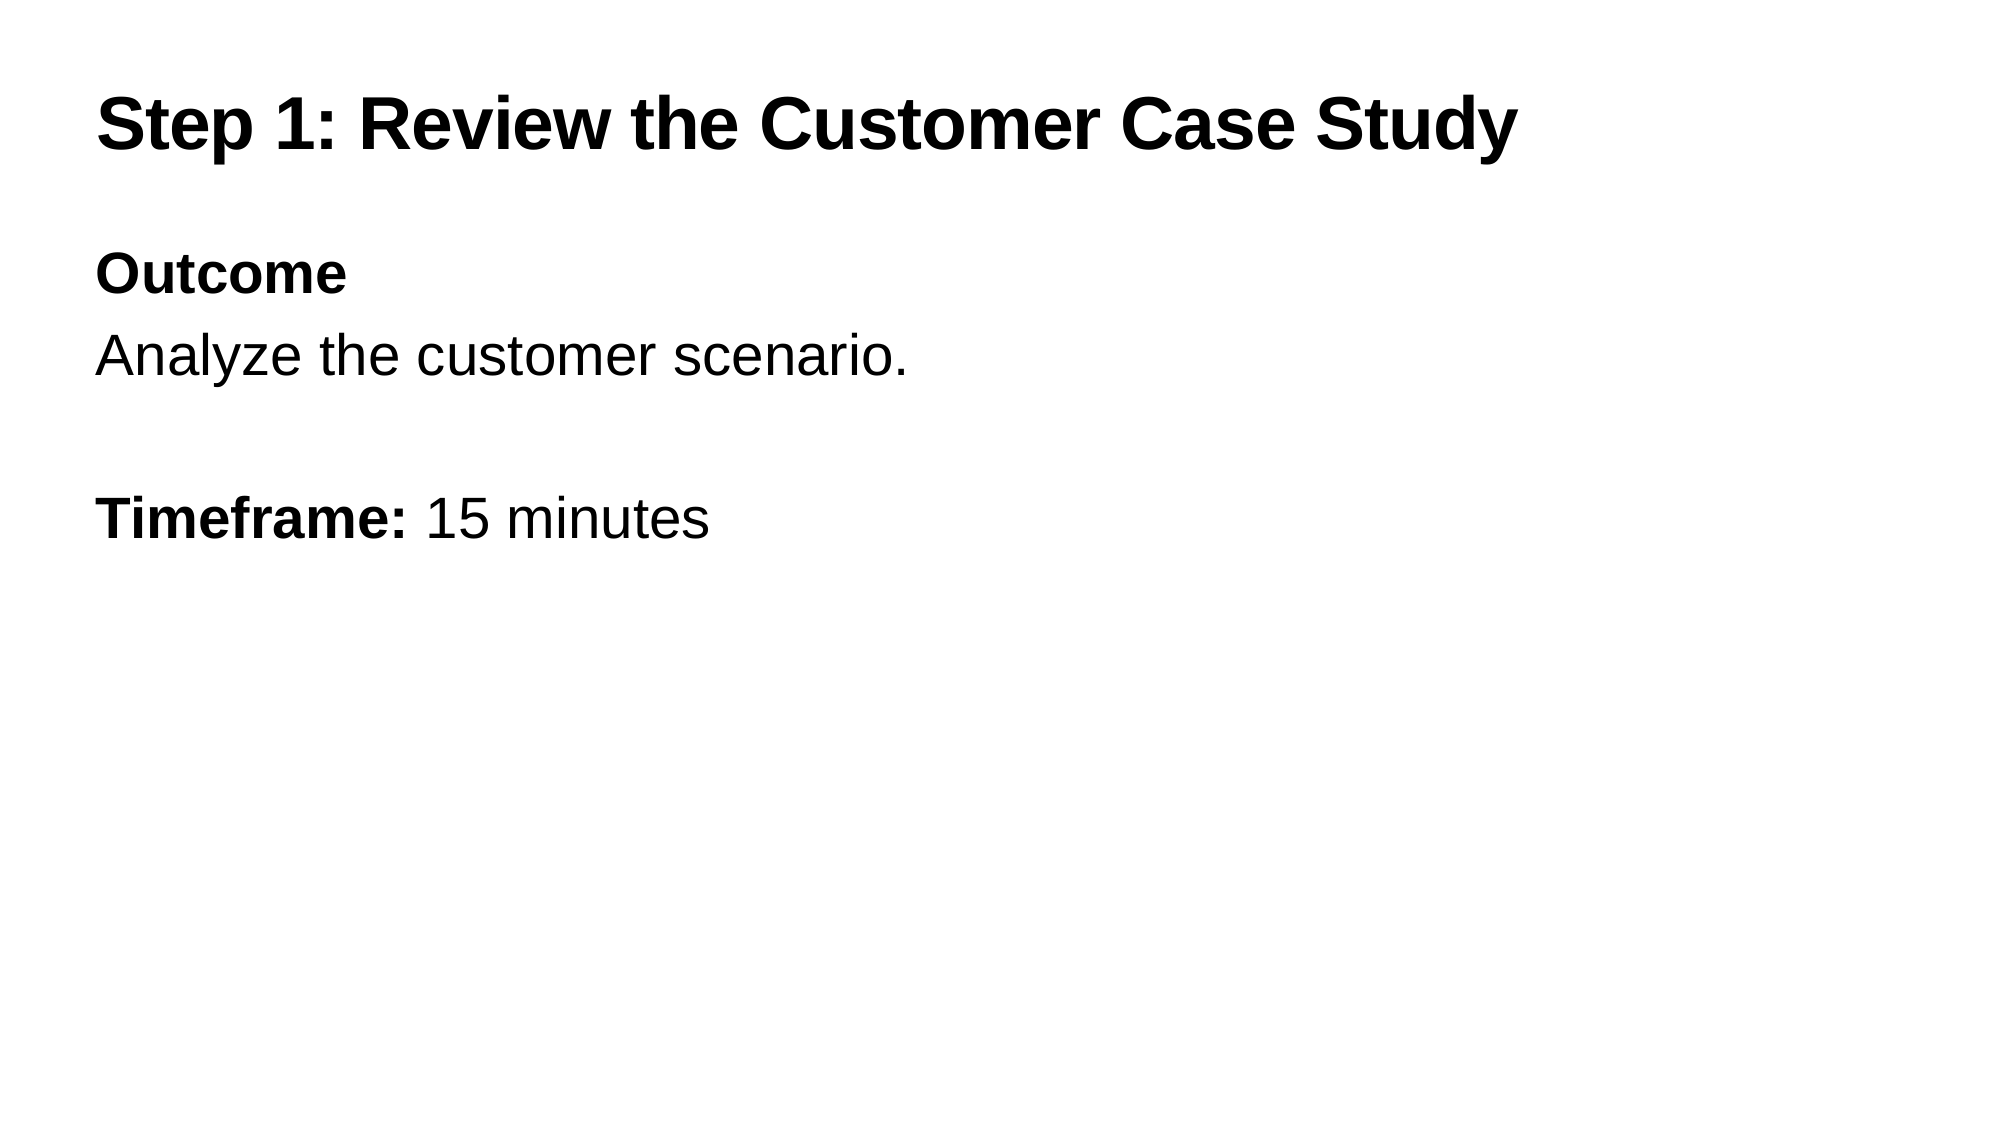

# Step 1: Review the Customer Case Study
Outcome
Analyze the customer scenario.

Timeframe: 15 minutes